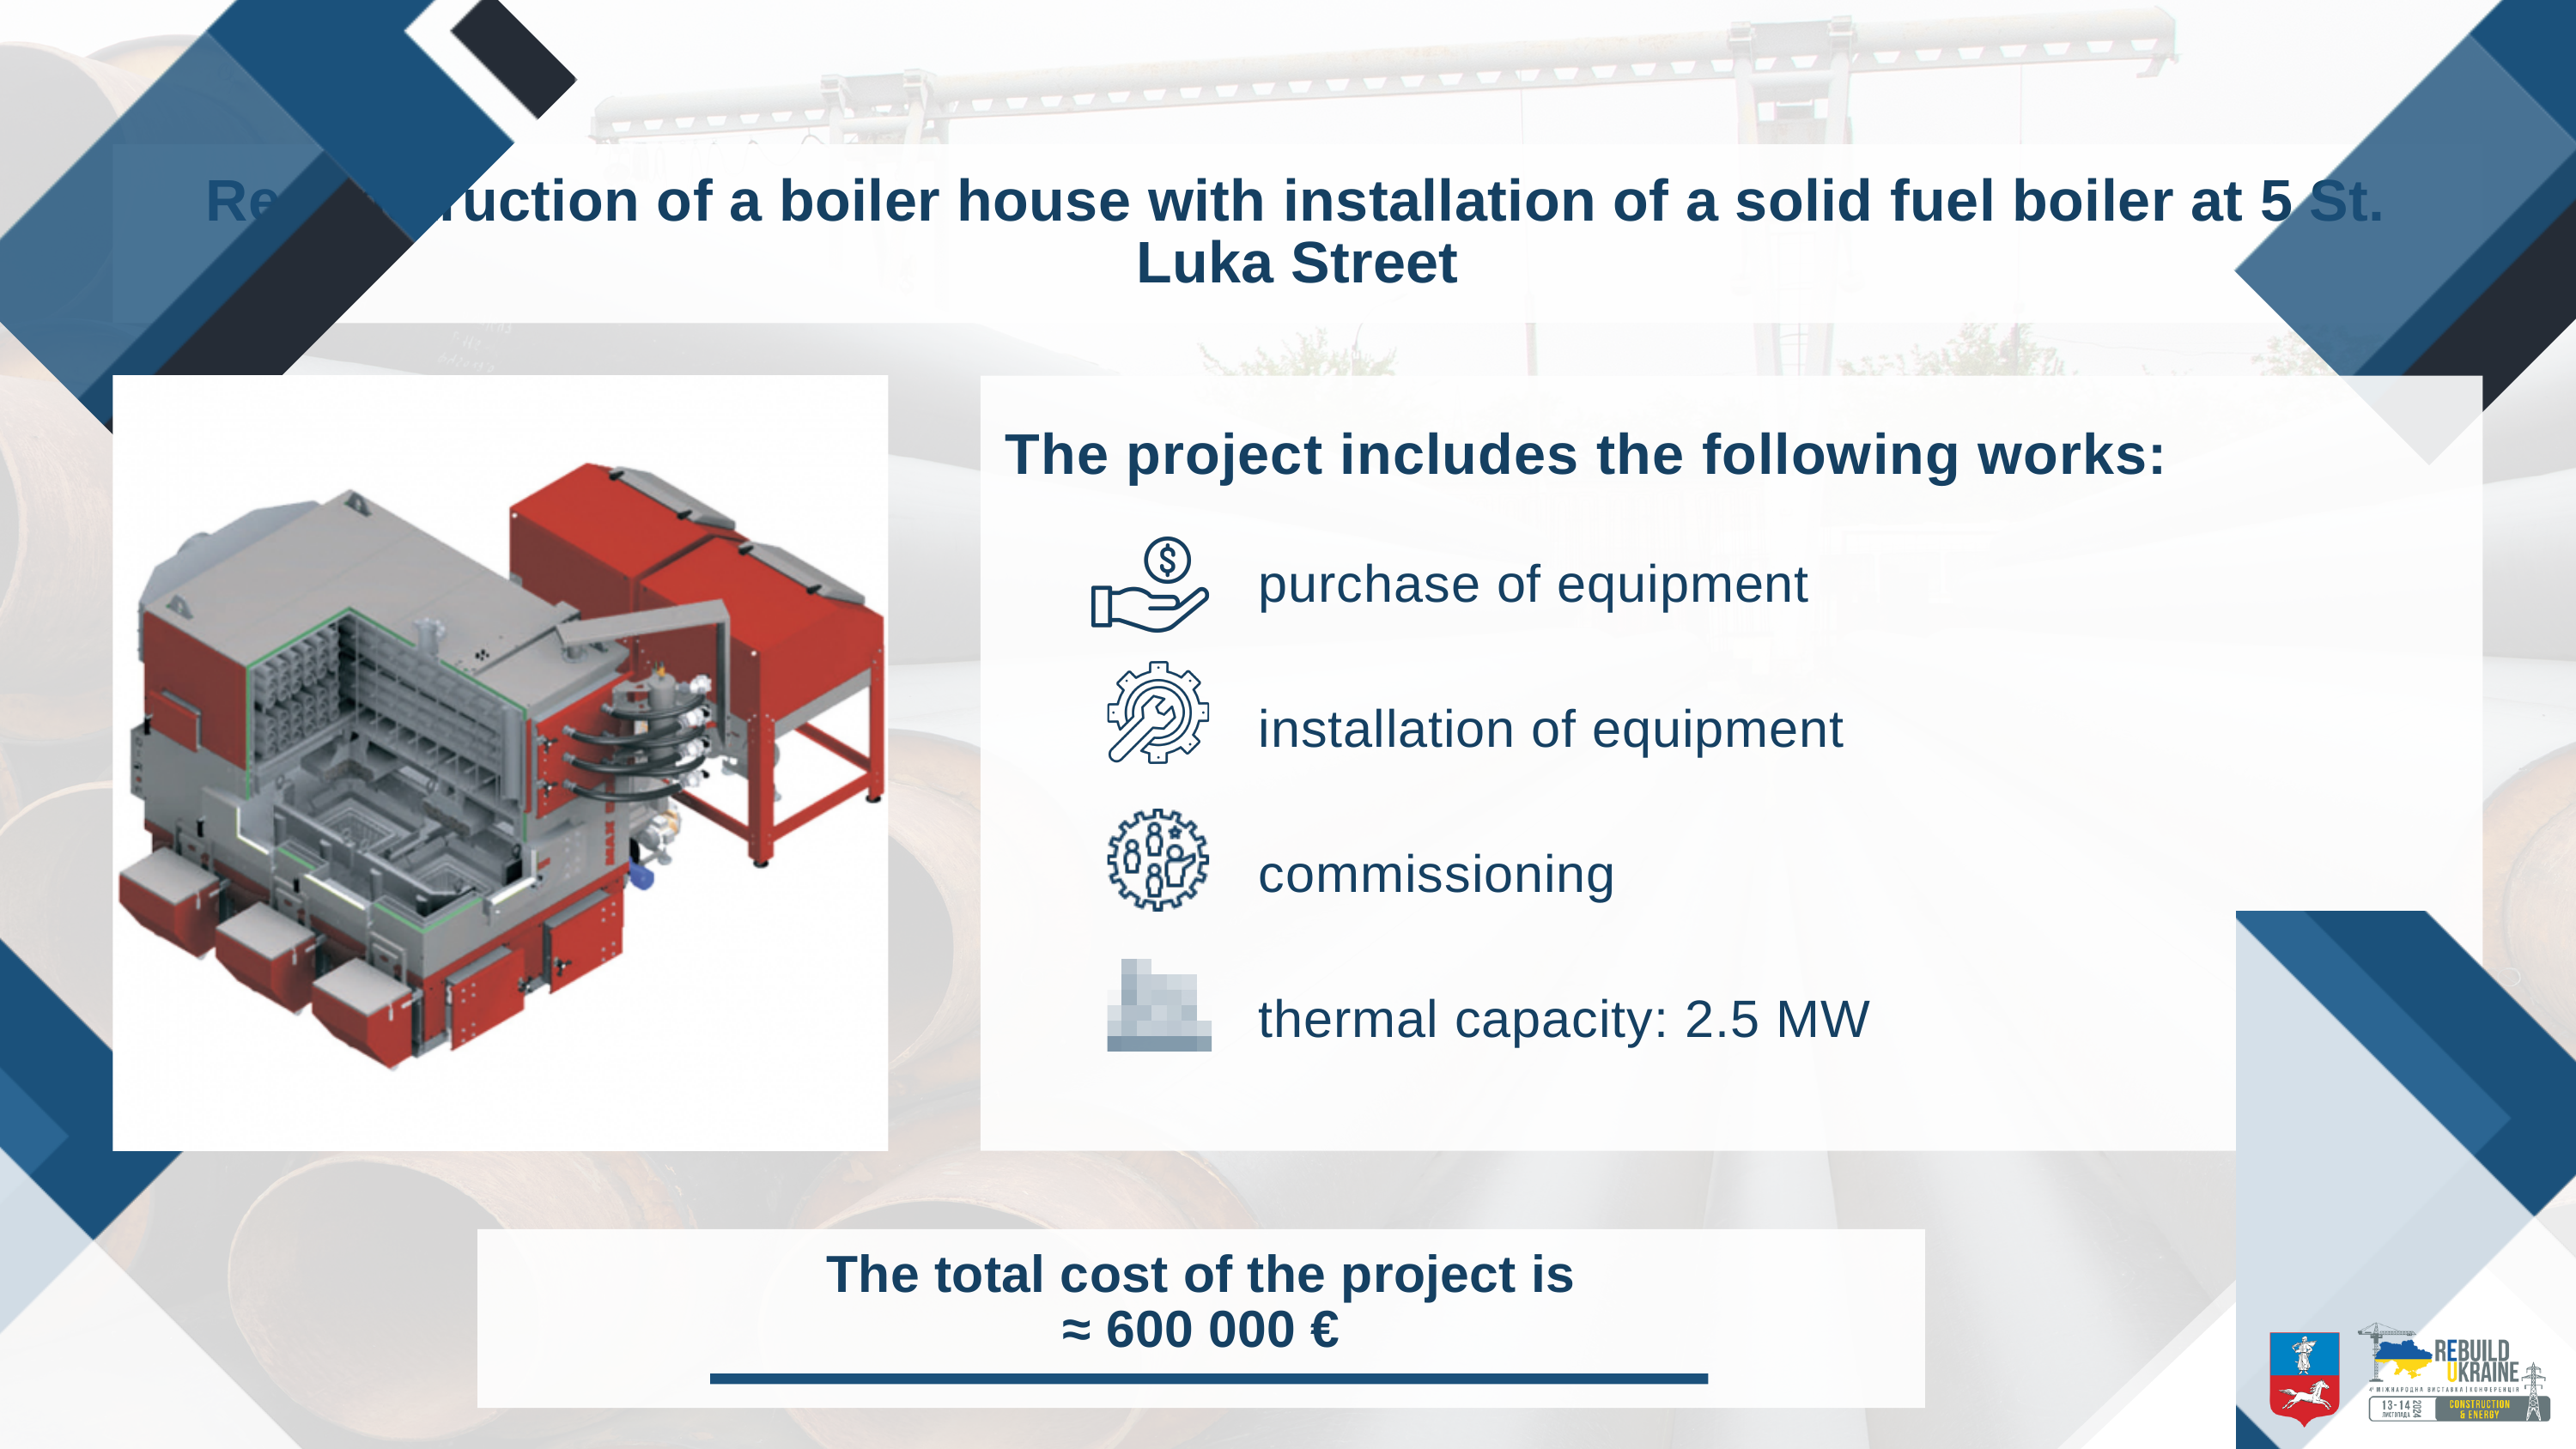

Reconstruction of a boiler house with installation of a solid fuel boiler at 5 St. Luka Street

The project includes the following works:

purchase of equipment

installation of equipment

commissioning

thermal capacity: 2.5 MW

 The total cost of the project is
≈ 600 000 €